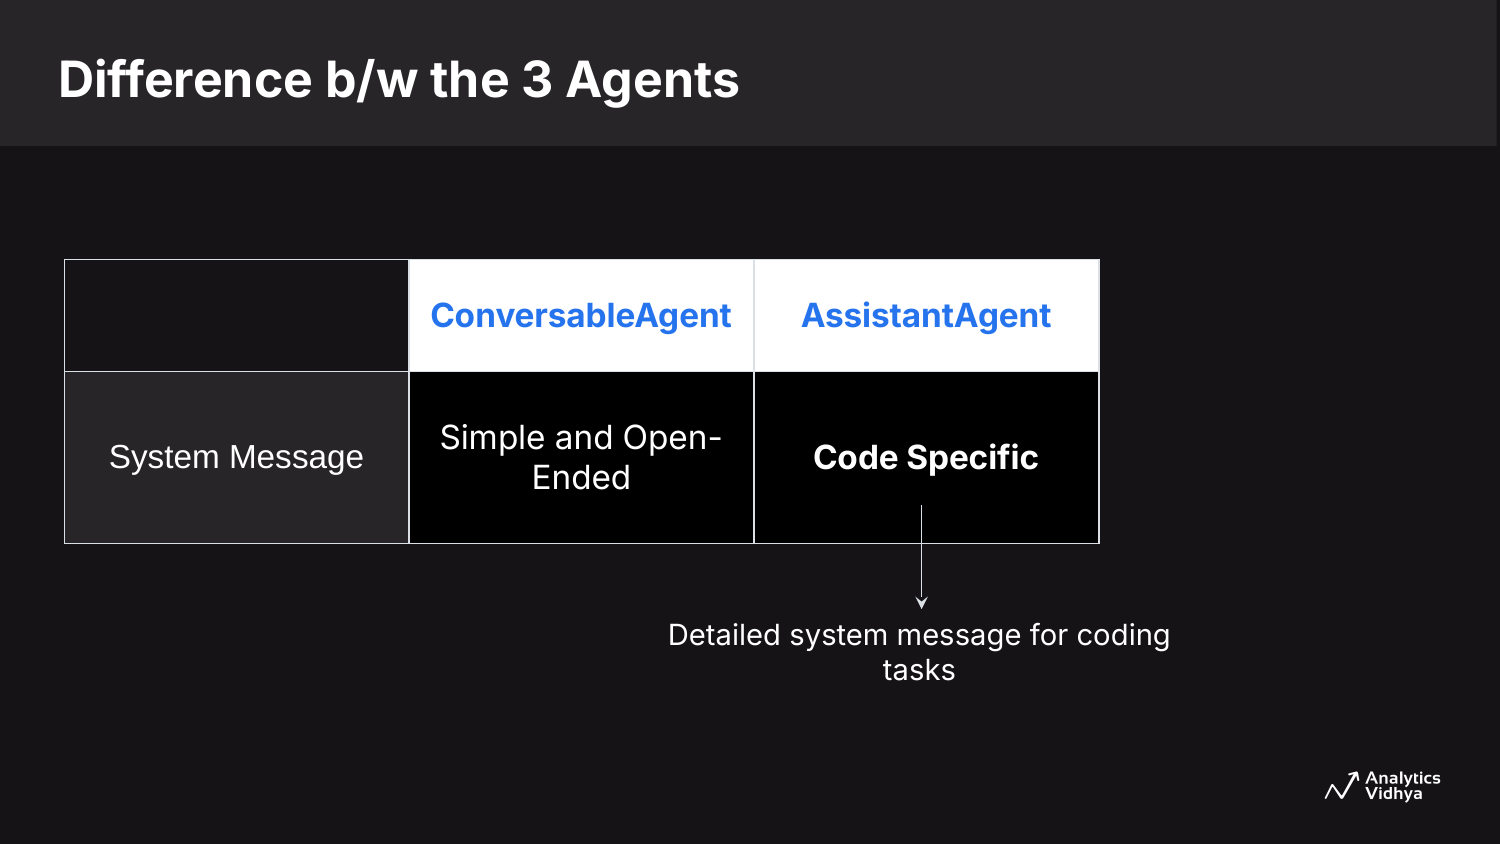

Difference b/w the 3 Agents
|  | ConversableAgent | AssistantAgent |
| --- | --- | --- |
| System Message | Simple and Open- Ended | Code Specific |
Detailed system message for coding tasks